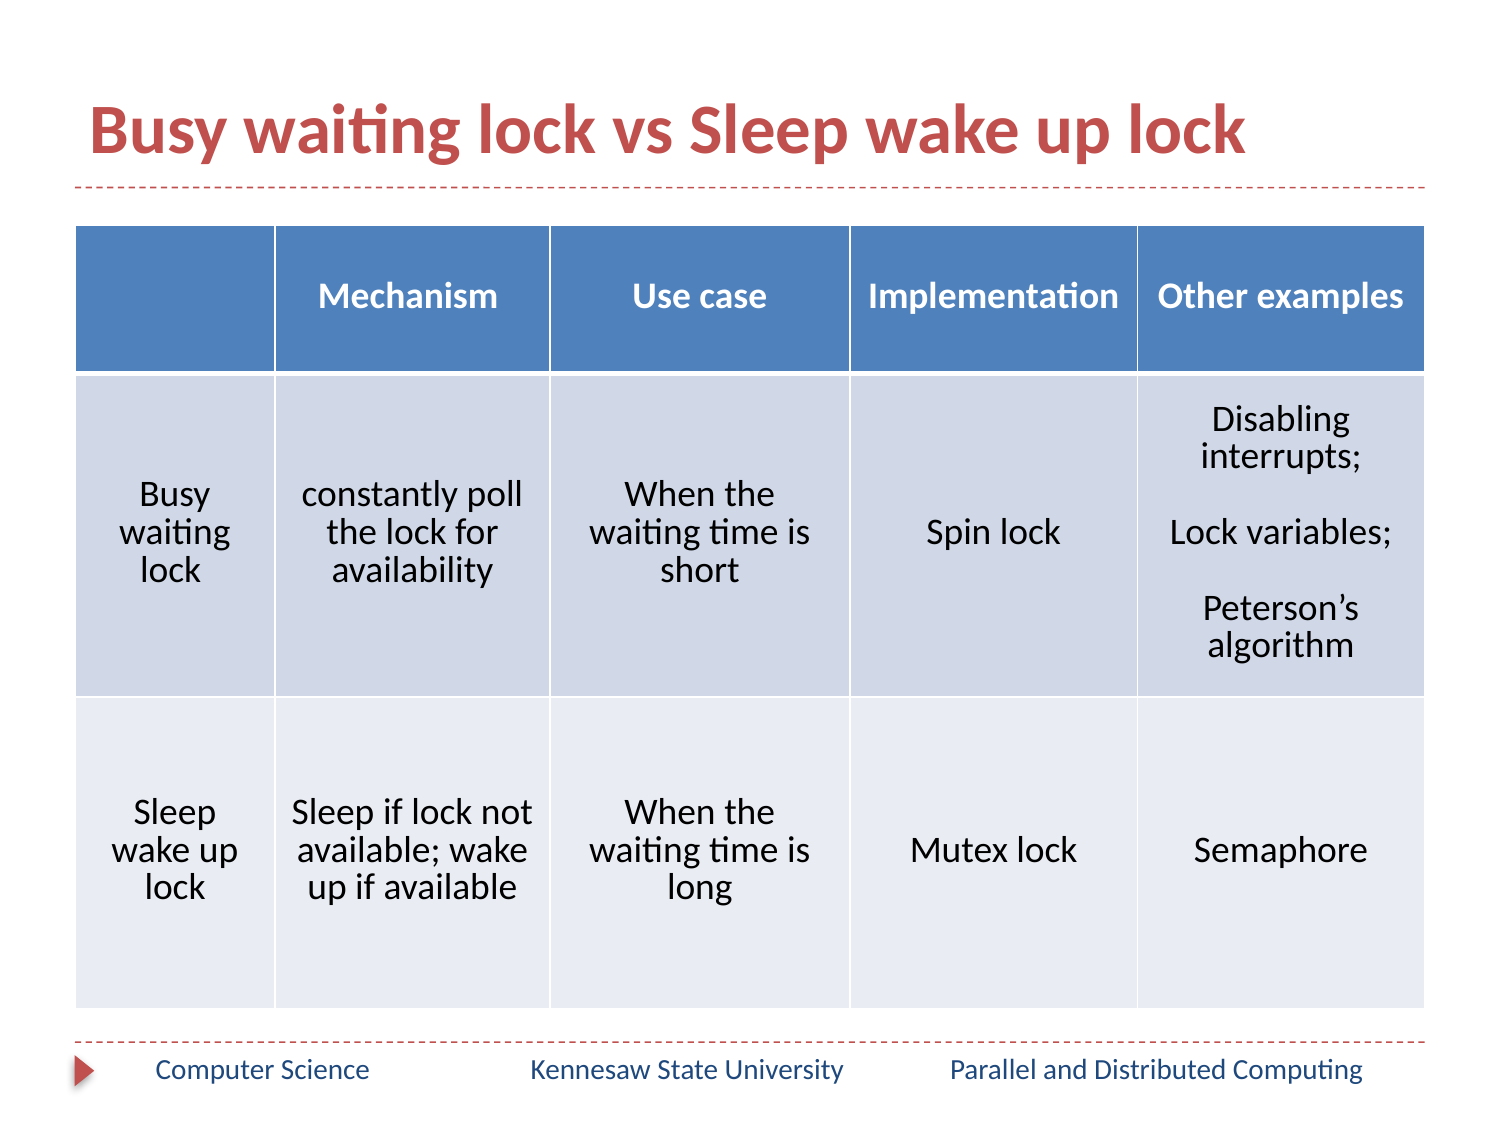

# Busy waiting lock vs Sleep wake up lock
|  | Mechanism | Use case | Implementation | Other examples |
| --- | --- | --- | --- | --- |
| Busy waiting lock | constantly poll the lock for availability | When the waiting time is short | Spin lock | Disabling interrupts; Lock variables; Peterson’s algorithm |
| Sleep wake up lock | Sleep if lock not available; wake up if available | When the waiting time is long | Mutex lock | Semaphore |
Computer Science
Kennesaw State University
Parallel and Distributed Computing